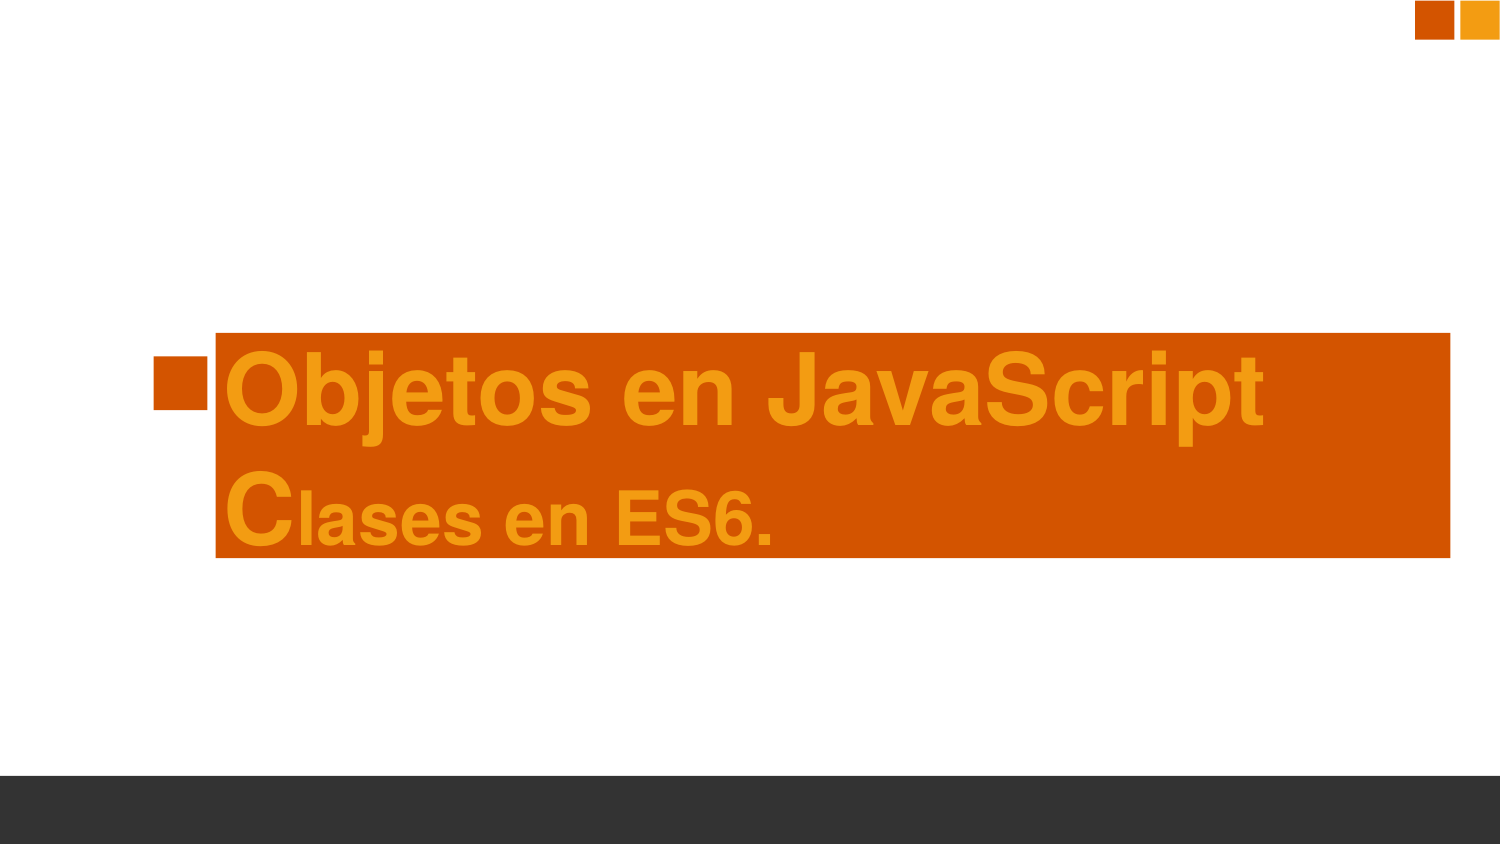

# Objetos en JavaScript Clases en ES6.